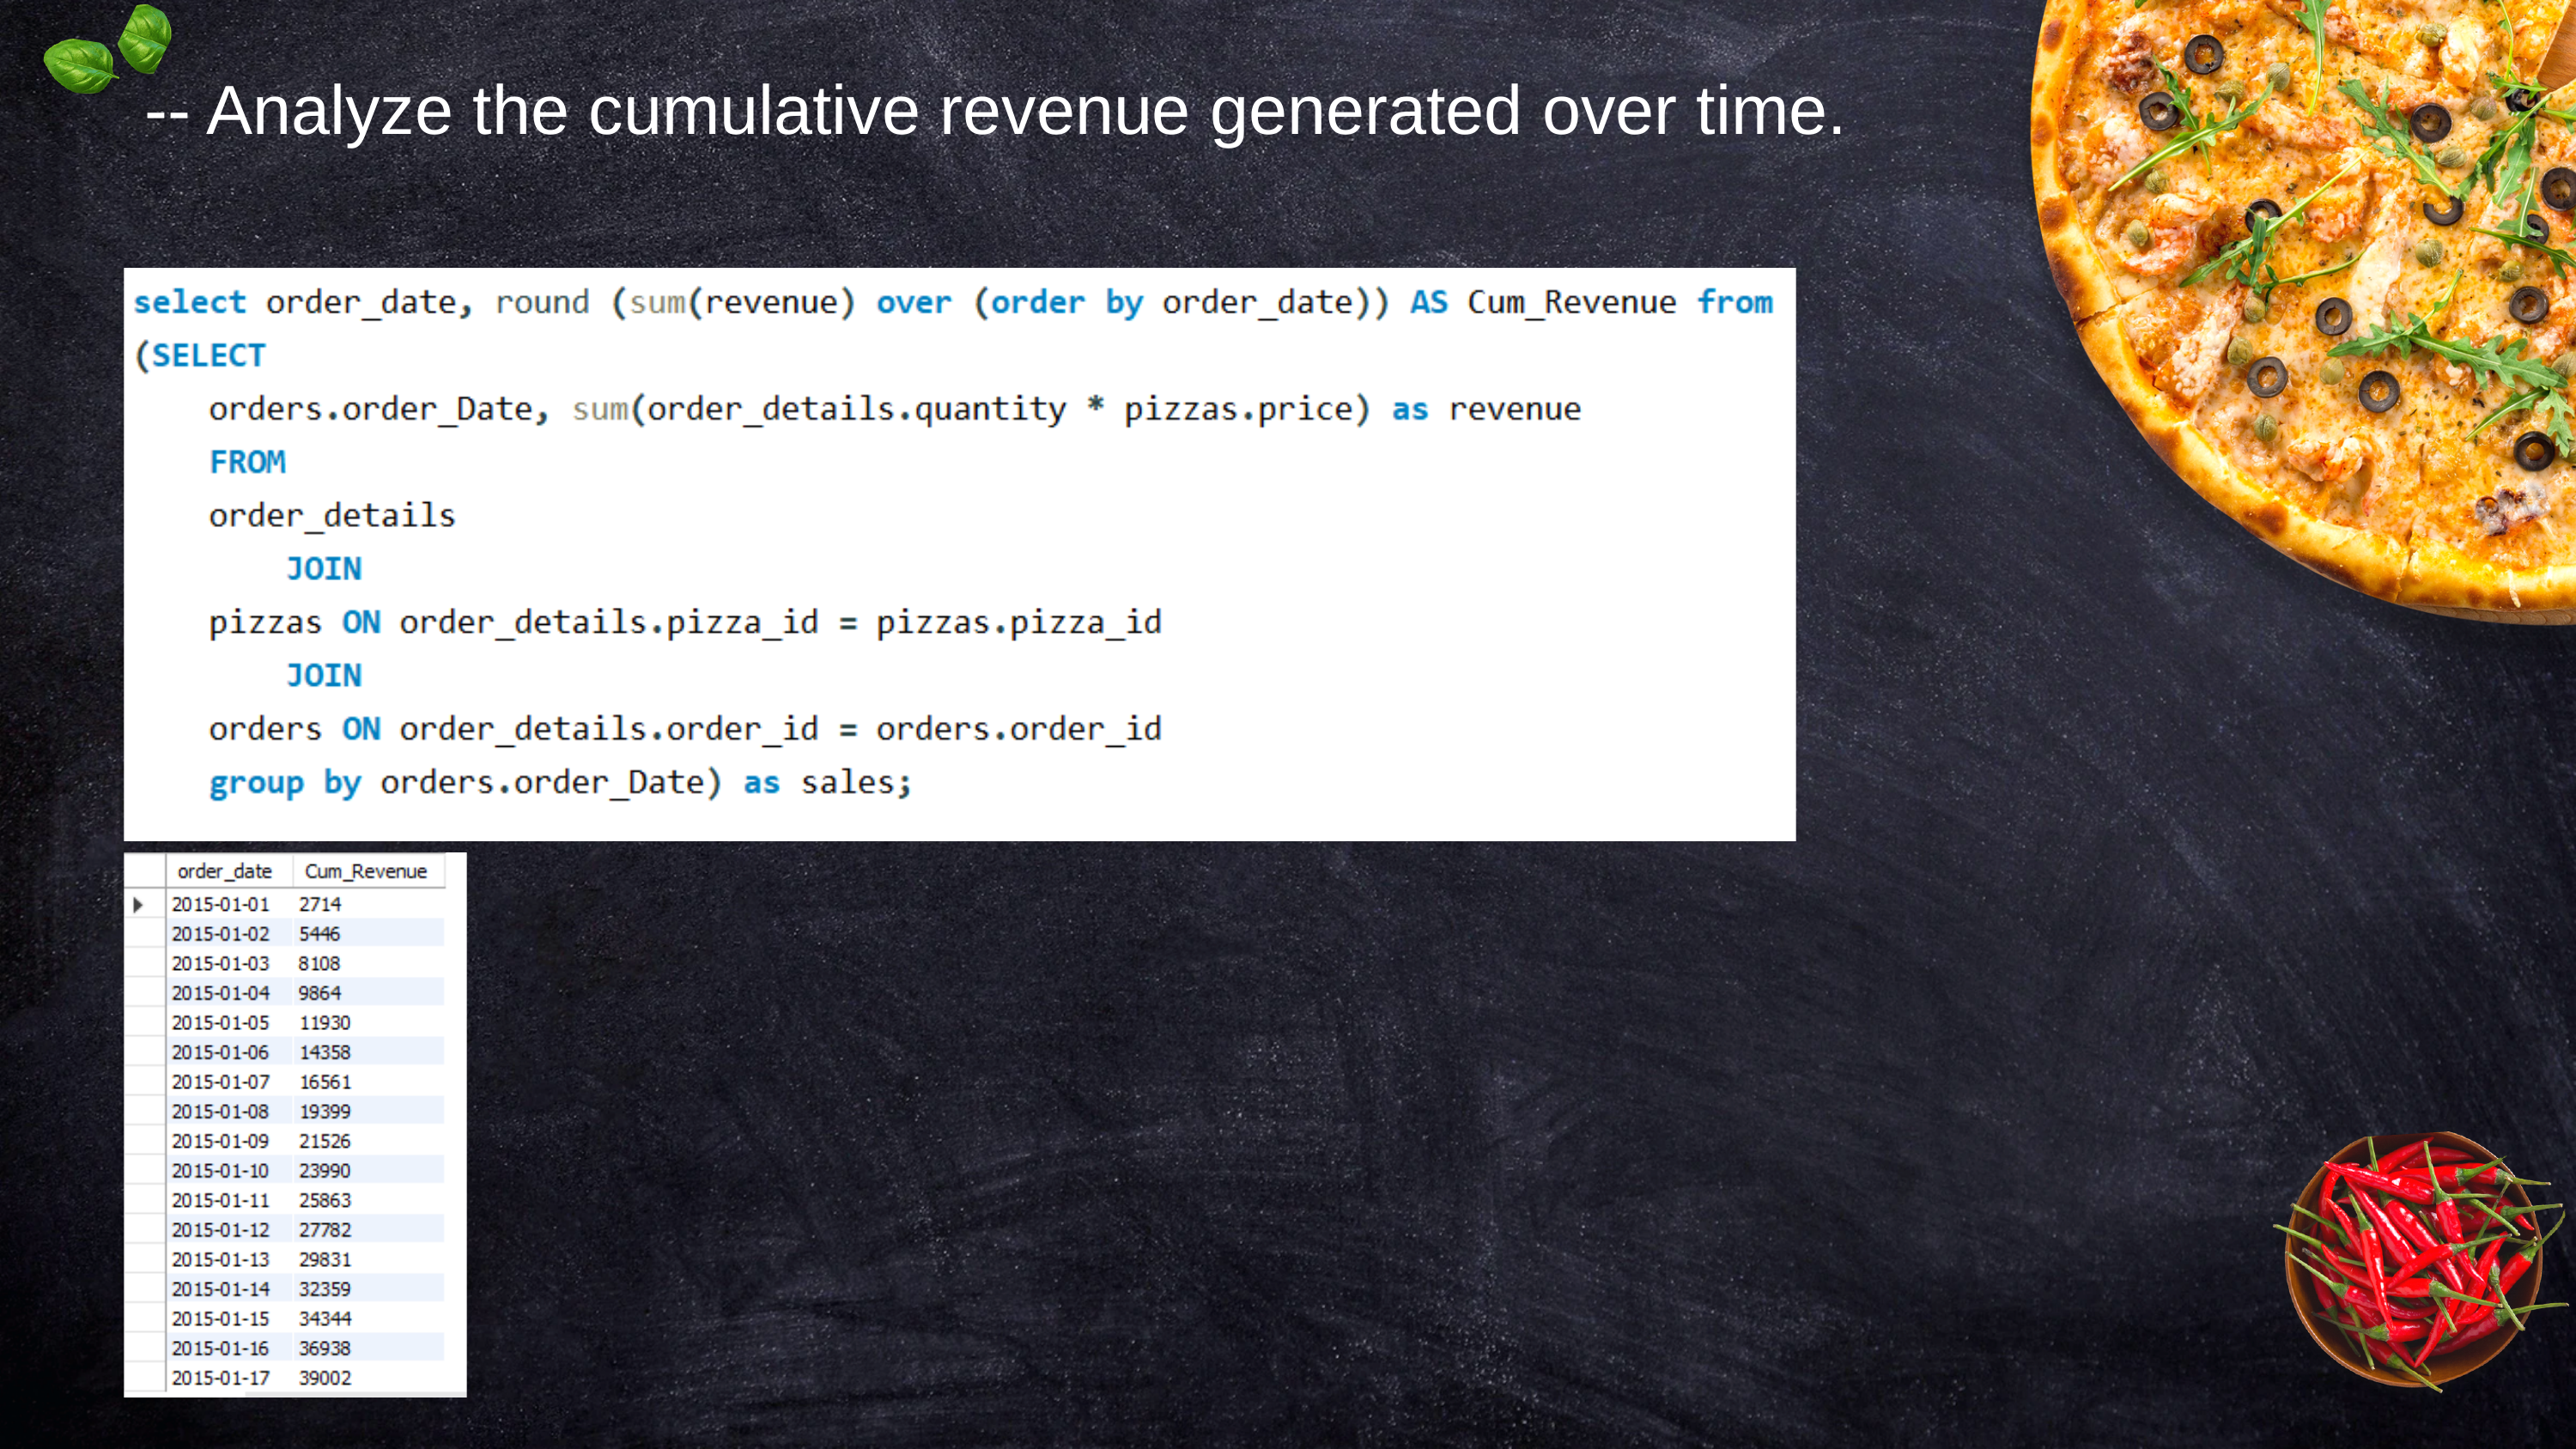

-- Analyze the cumulative revenue generated over time.